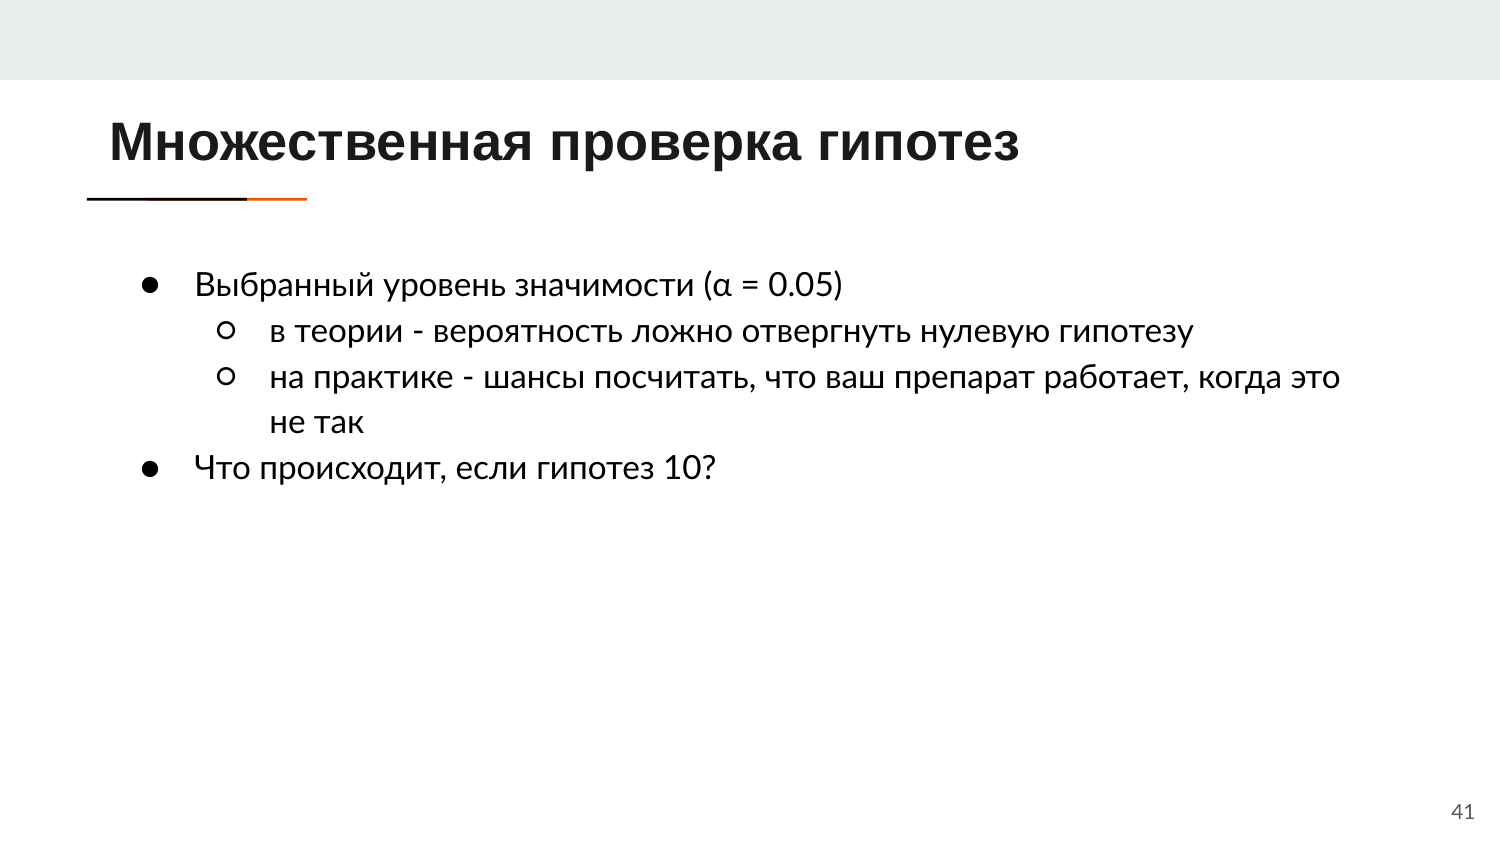

# Множественная проверка гипотез
Выбранный уровень значимости (α = 0.05)
в теории - вероятность ложно отвергнуть нулевую гипотезу
на практике - шансы посчитать, что ваш препарат работает, когда это не так
Что происходит, если гипотез 10?
41